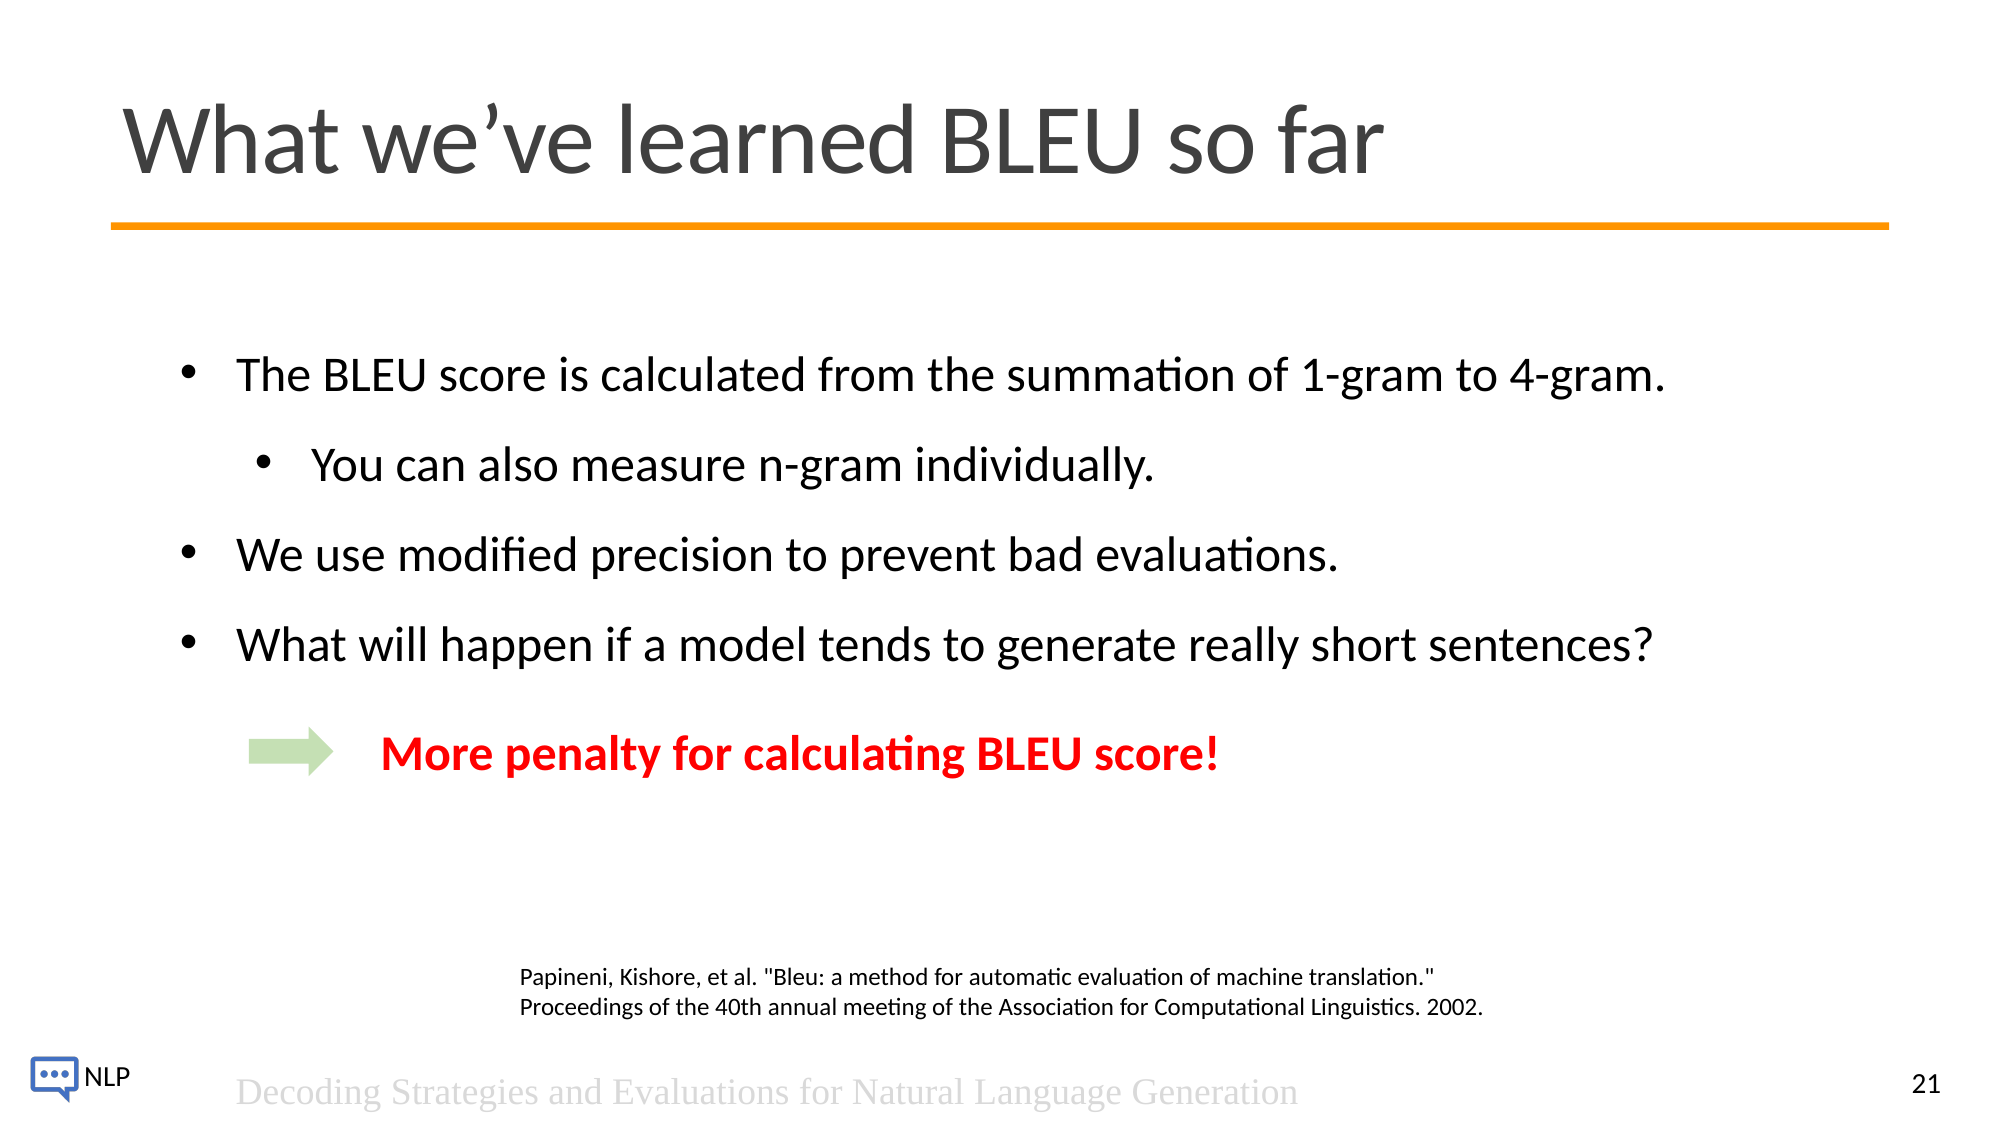

# What we’ve learned BLEU so far
The BLEU score is calculated from the summation of 1-gram to 4-gram.
You can also measure n-gram individually.
We use modified precision to prevent bad evaluations.
What will happen if a model tends to generate really short sentences?
More penalty for calculating BLEU score!

Papineni, Kishore, et al. "Bleu: a method for automatic evaluation of machine translation." Proceedings of the 40th annual meeting of the Association for Computational Linguistics. 2002.
21
Decoding Strategies and Evaluations for Natural Language Generation